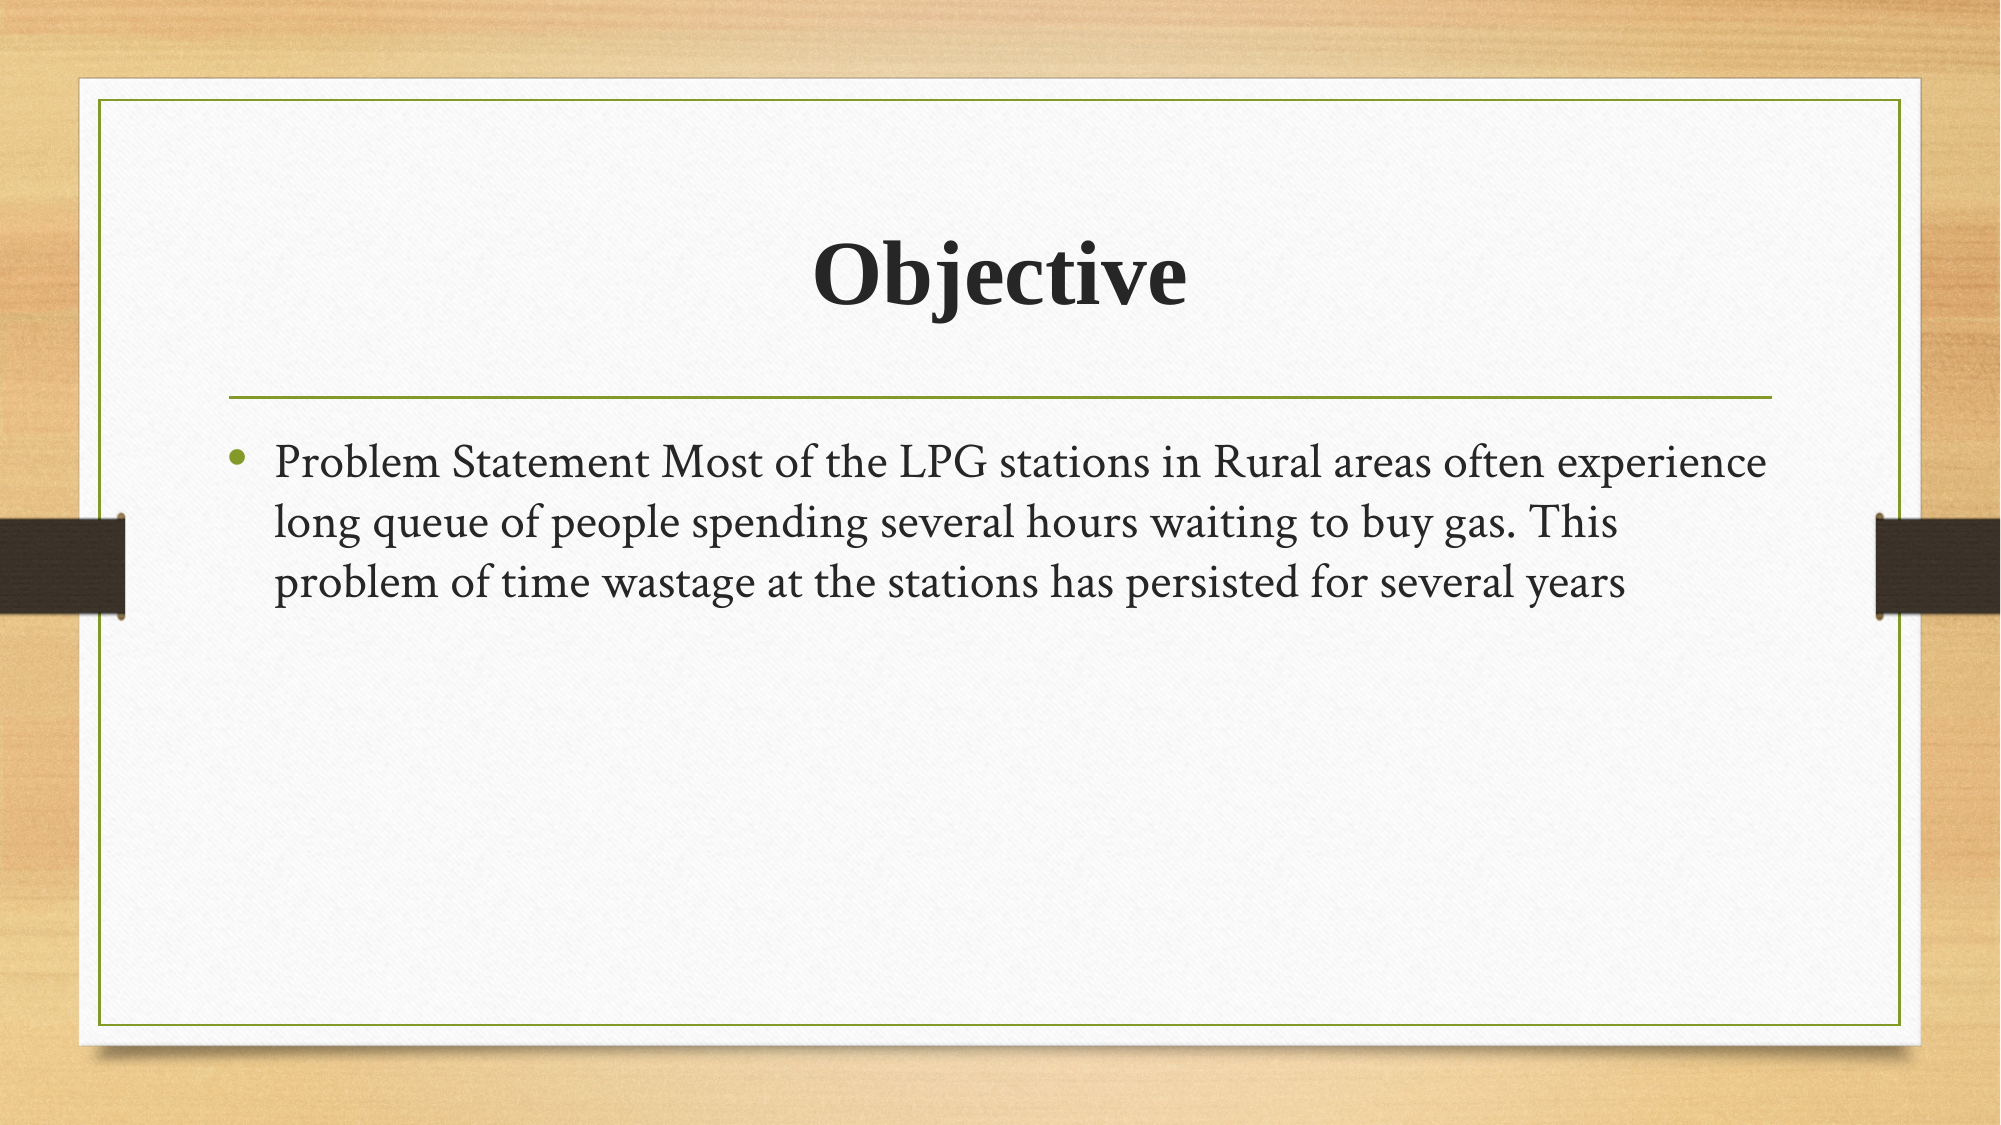

# Objective
Problem Statement Most of the LPG stations in Rural areas often experience long queue of people spending several hours waiting to buy gas. This problem of time wastage at the stations has persisted for several years